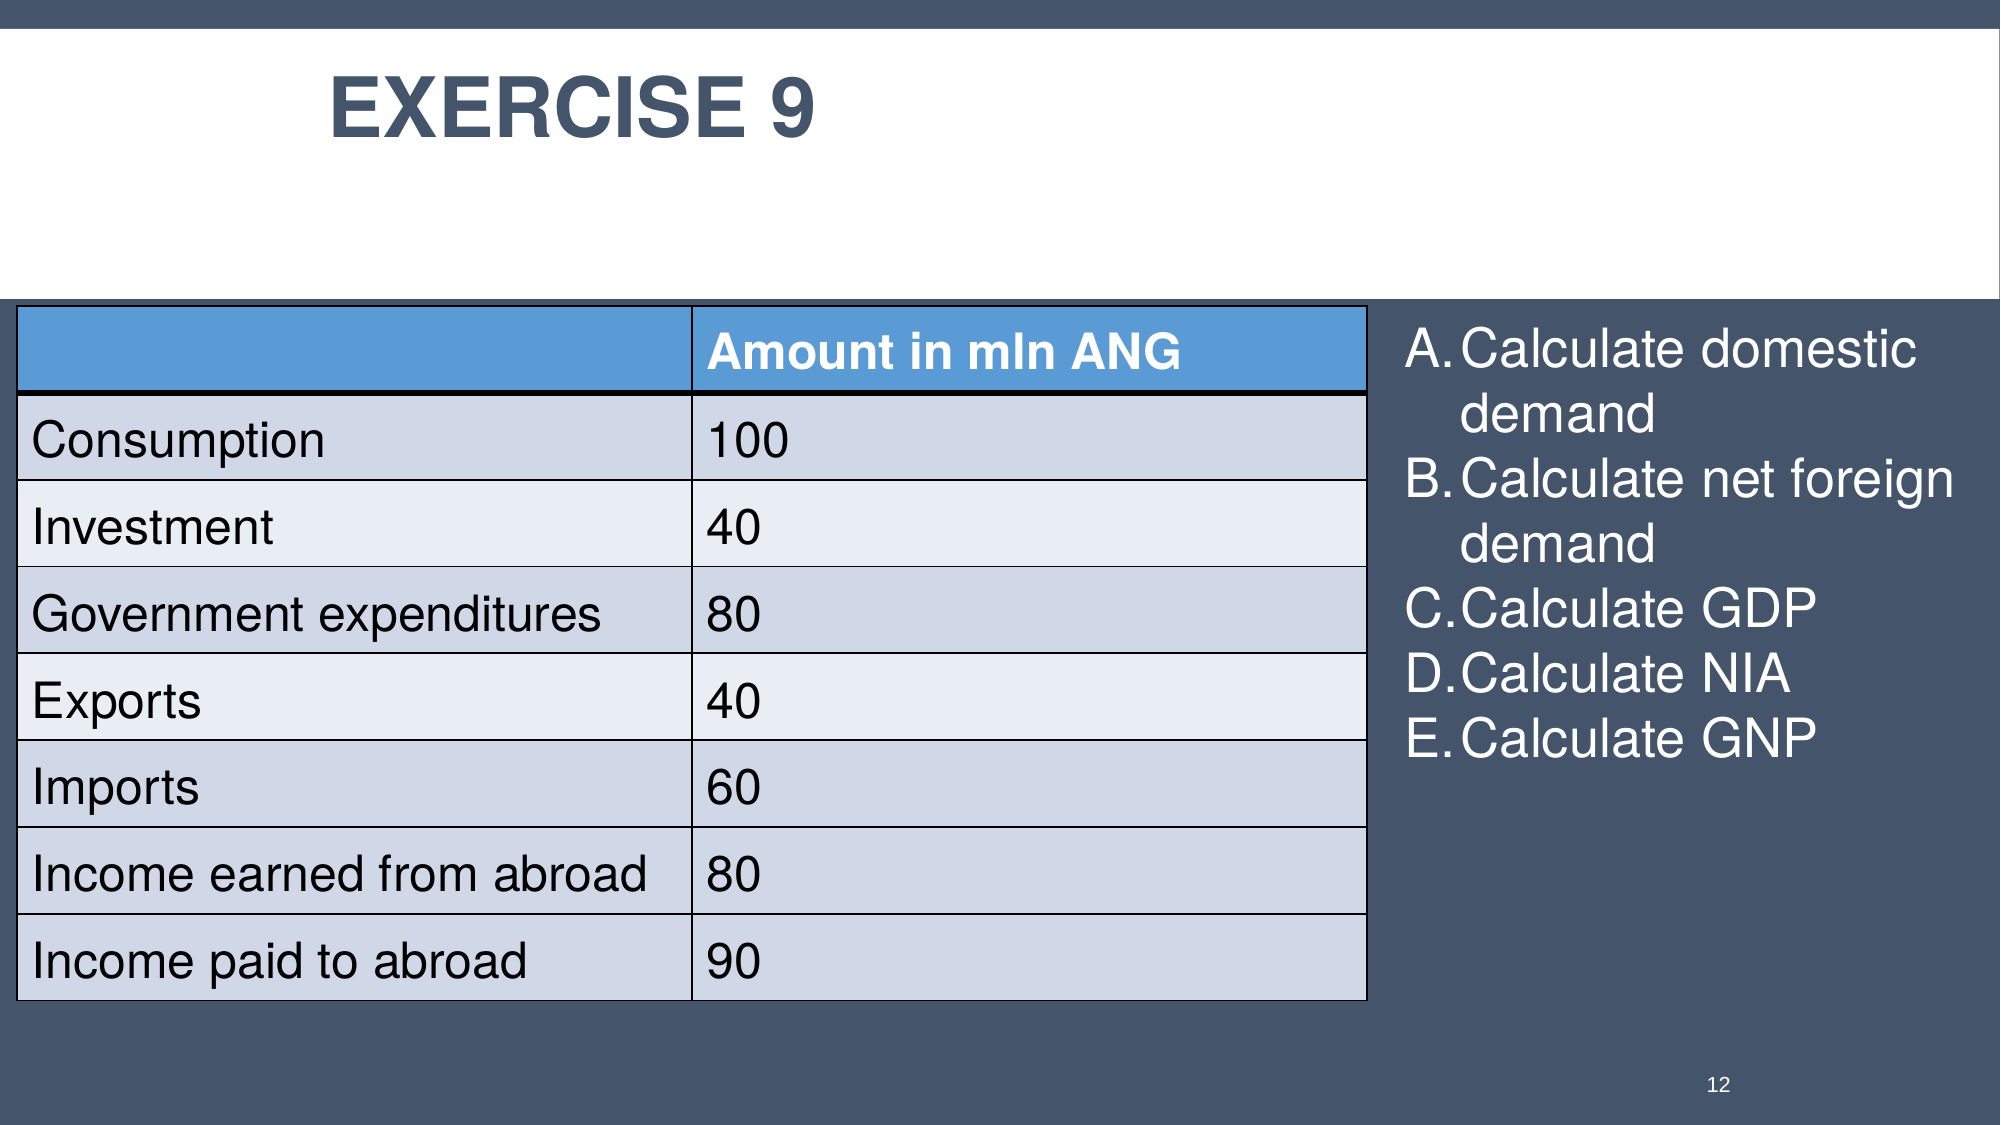

# Exercise 9
|  | Amount in mln ANG |
| --- | --- |
| Consumption | 100 |
| Investment | 40 |
| Government expenditures | 80 |
| Exports | 40 |
| Imports | 60 |
| Income earned from abroad | 80 |
| Income paid to abroad | 90 |
Calculate domestic demand
Calculate net foreign demand
Calculate GDP
Calculate NIA
Calculate GNP

12